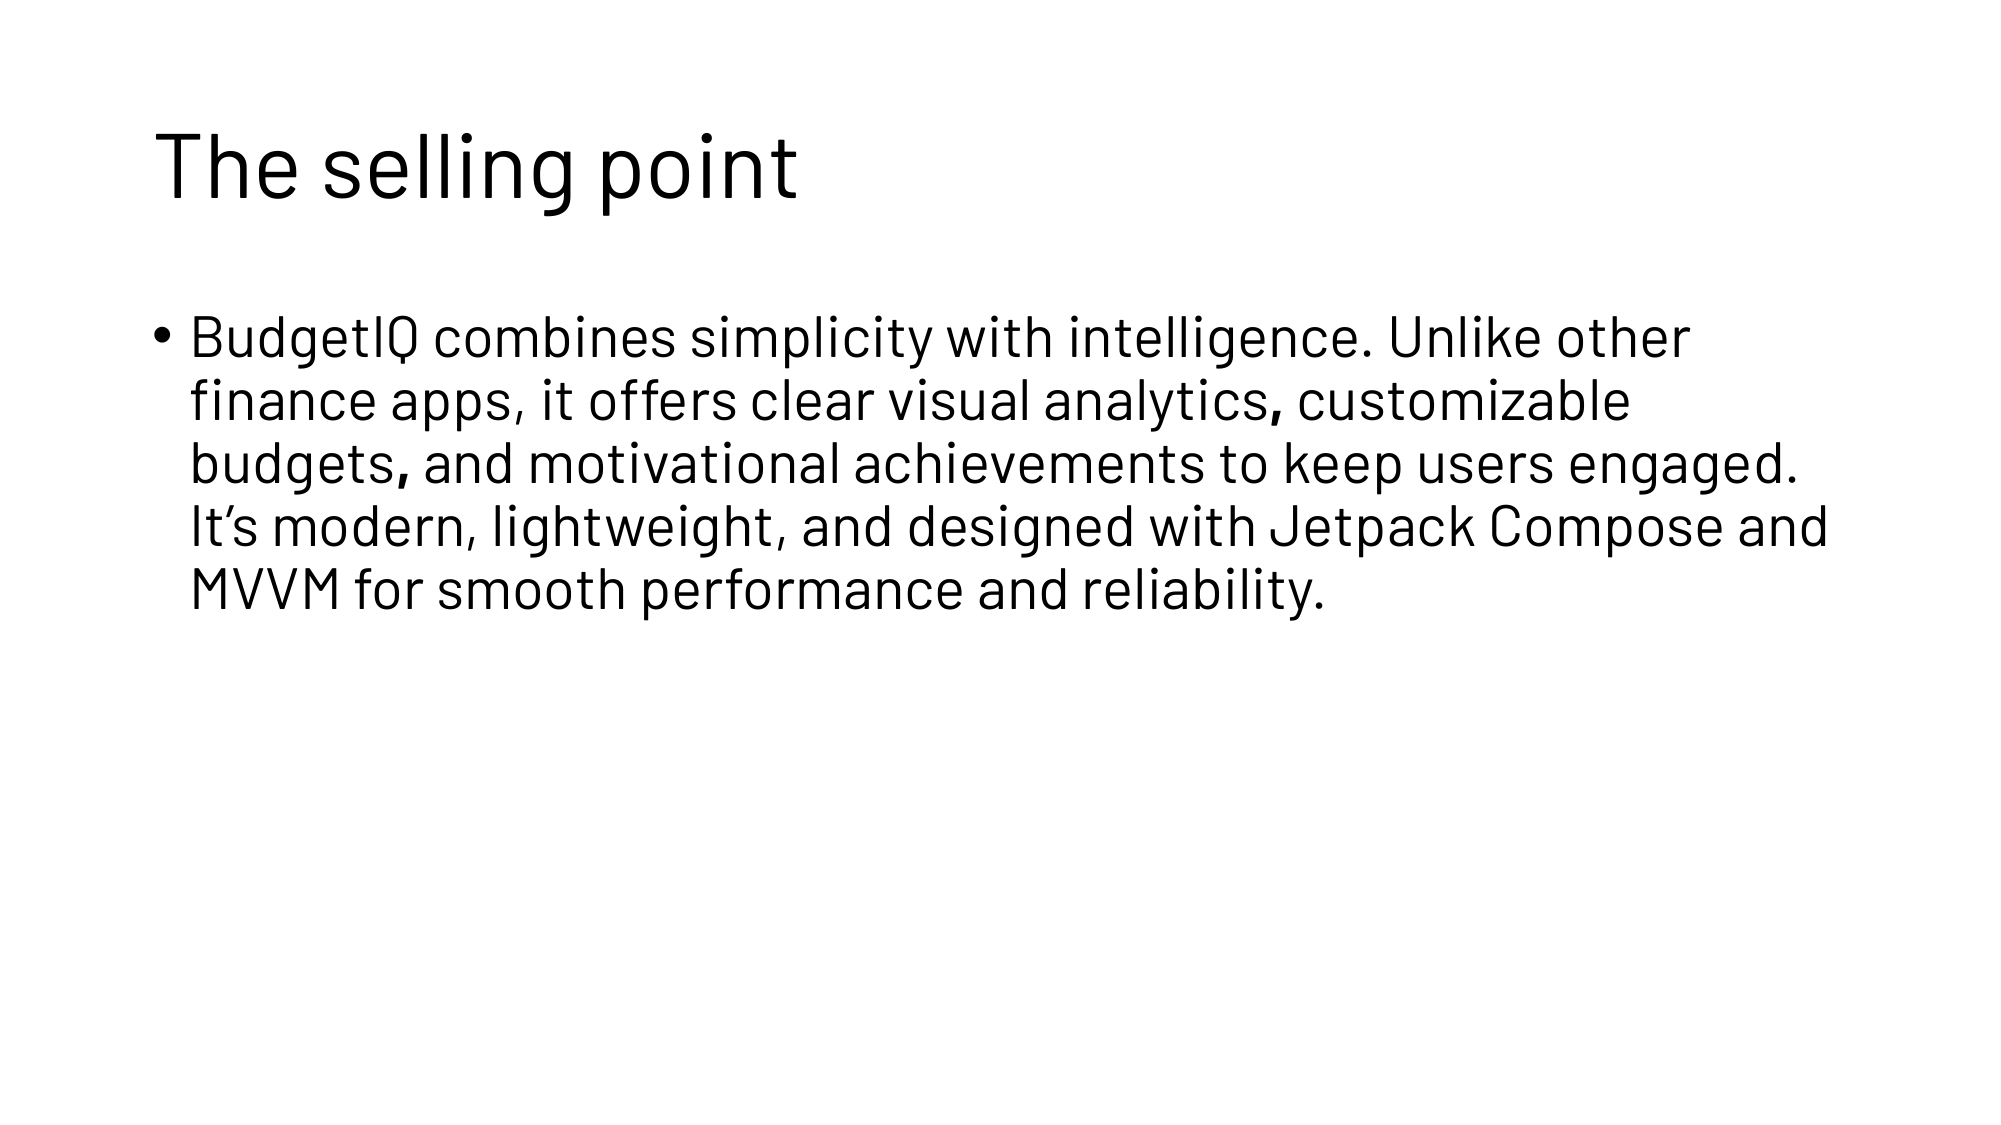

# The selling point
BudgetIQ combines simplicity with intelligence. Unlike other finance apps, it offers clear visual analytics, customizable budgets, and motivational achievements to keep users engaged. It’s modern, lightweight, and designed with Jetpack Compose and MVVM for smooth performance and reliability.